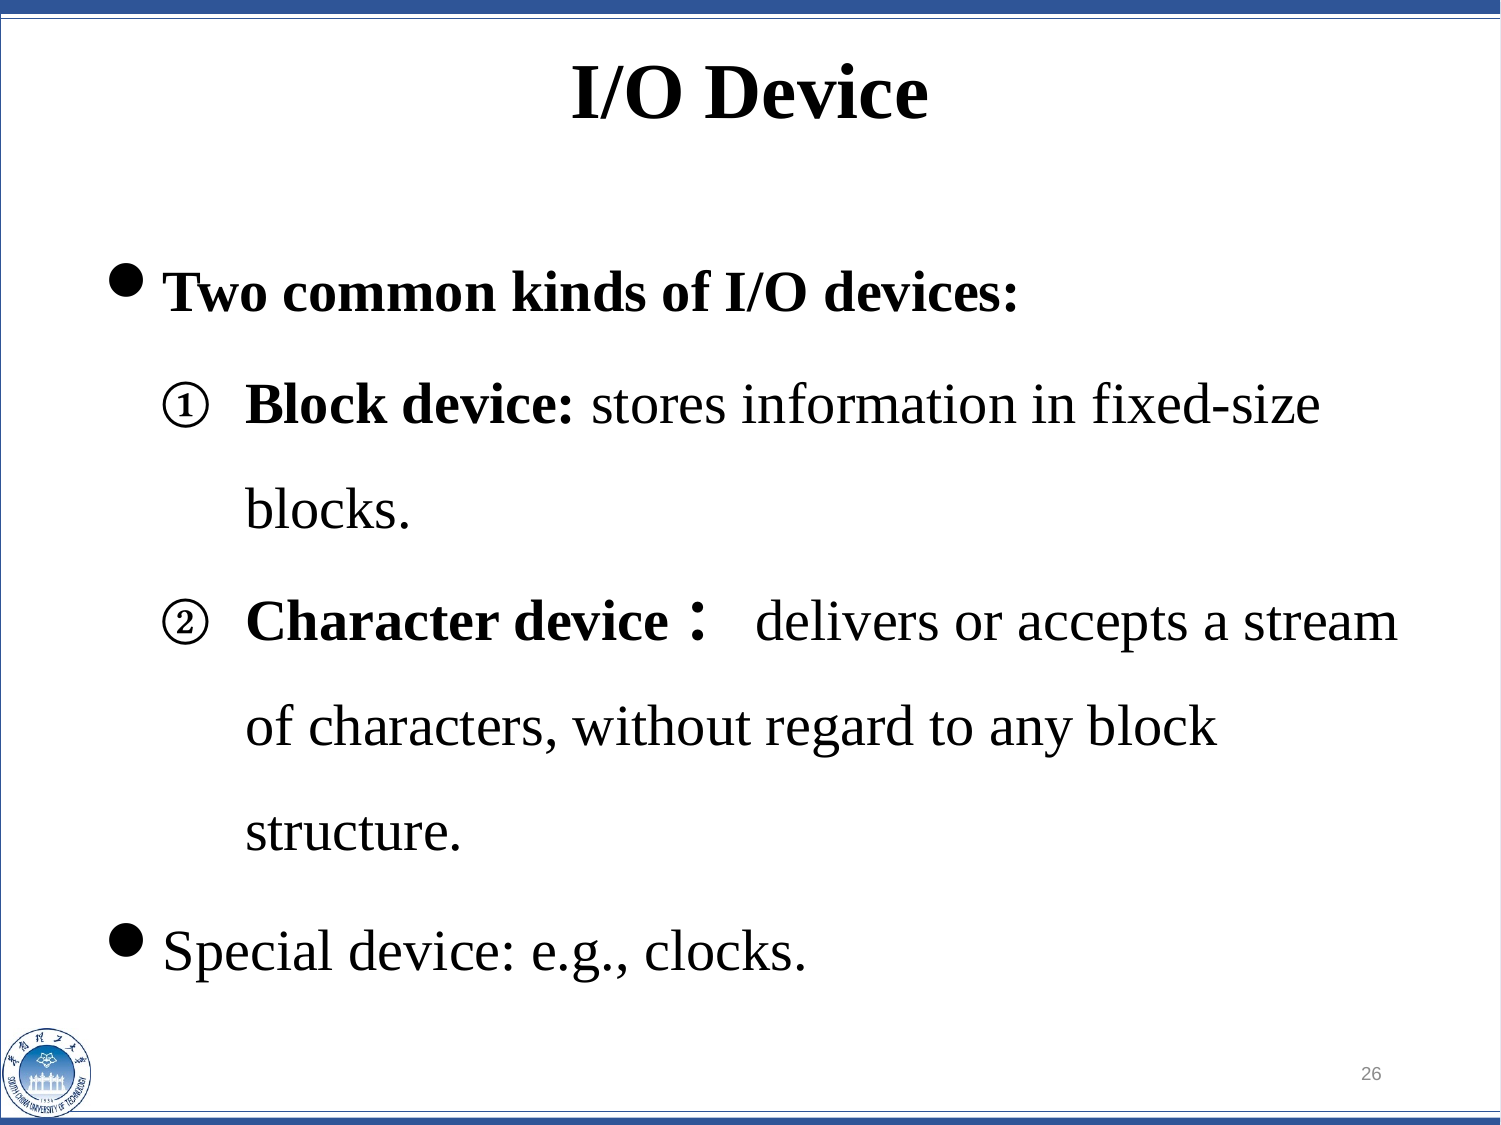

# I/O Device
Two common kinds of I/O devices:
Block device: stores information in fixed-size blocks.
Character device：delivers or accepts a stream of characters, without regard to any block structure.
Special device: e.g., clocks.
26